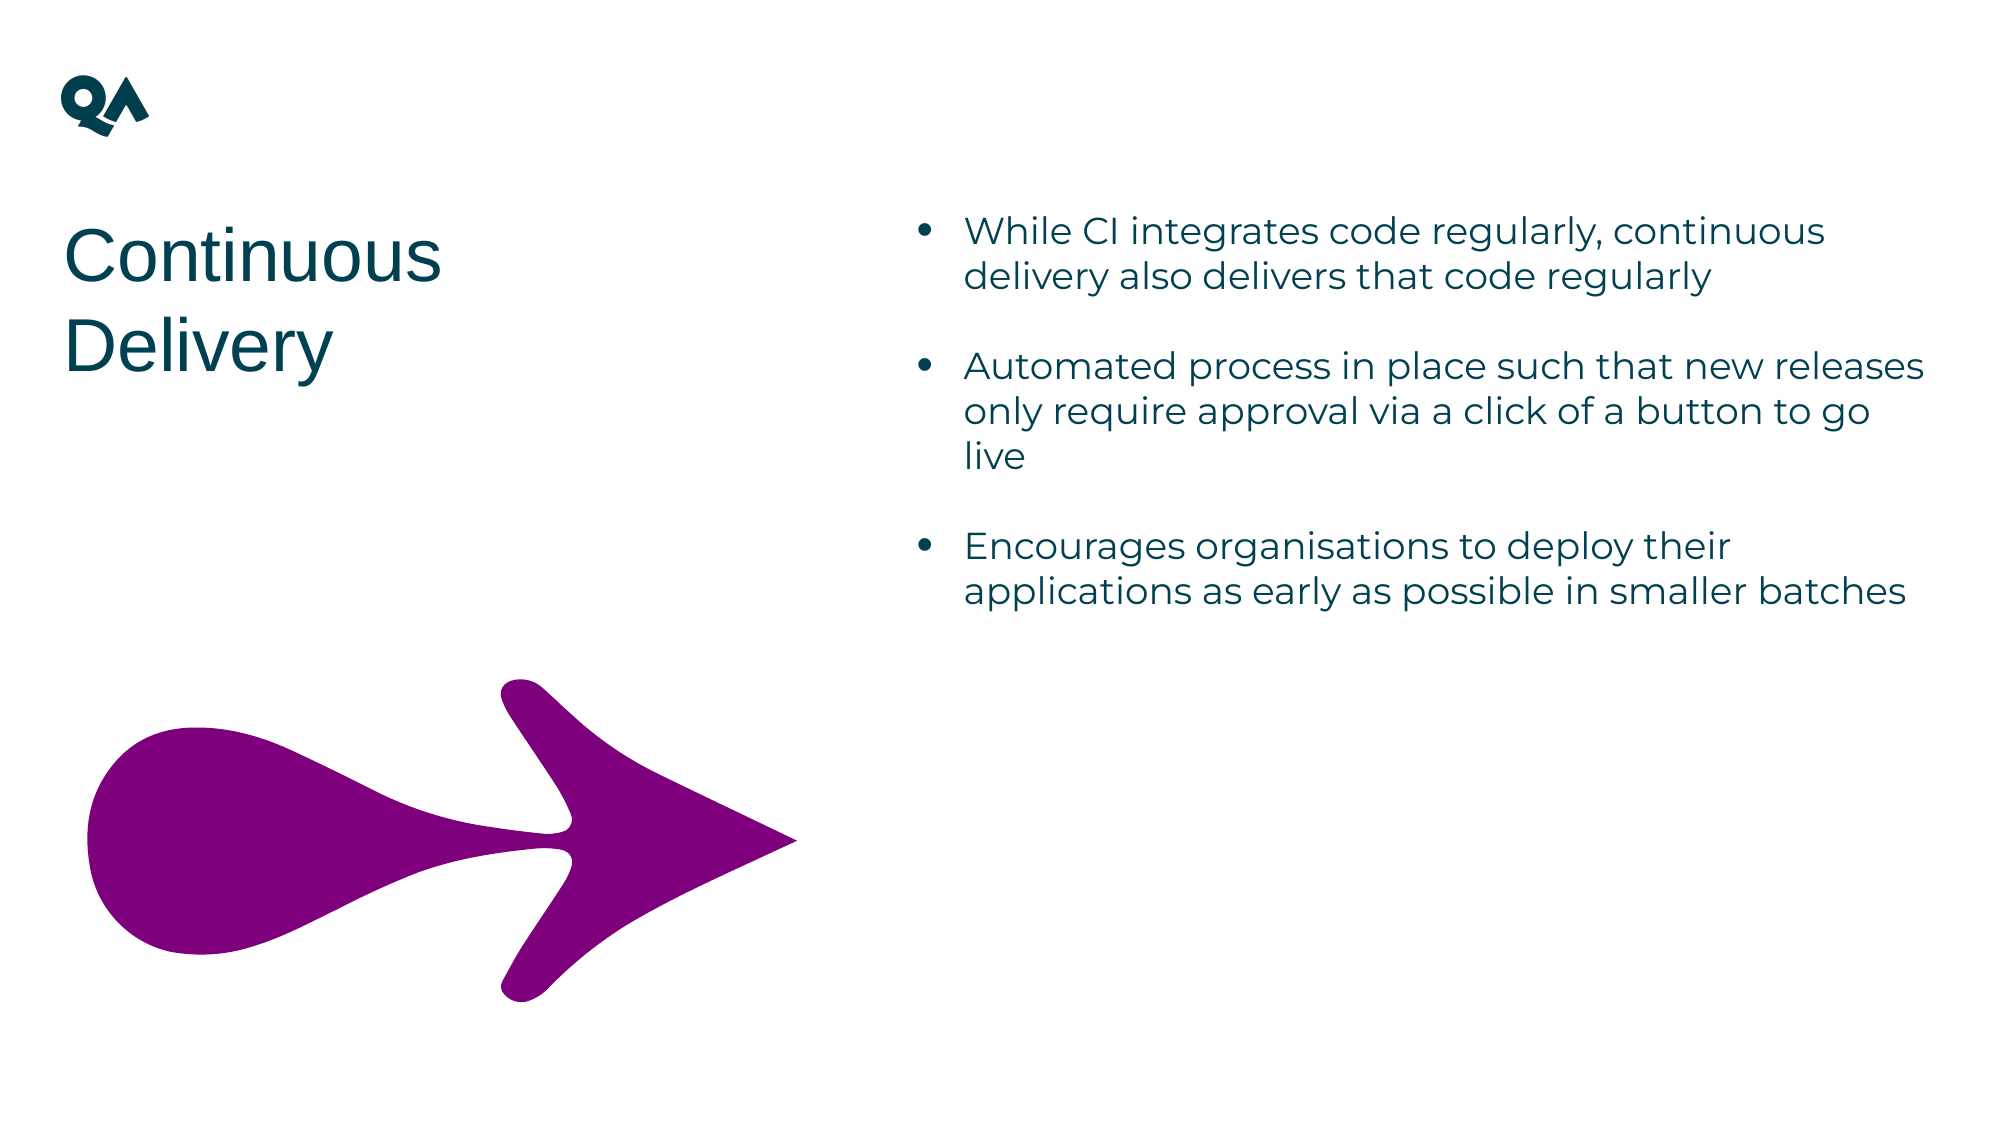

Continuous Delivery
While CI integrates code regularly, continuous delivery also delivers that code regularly

Automated process in place such that new releases only require approval via a click of a button to go live

Encourages organisations to deploy their applications as early as possible in smaller batches